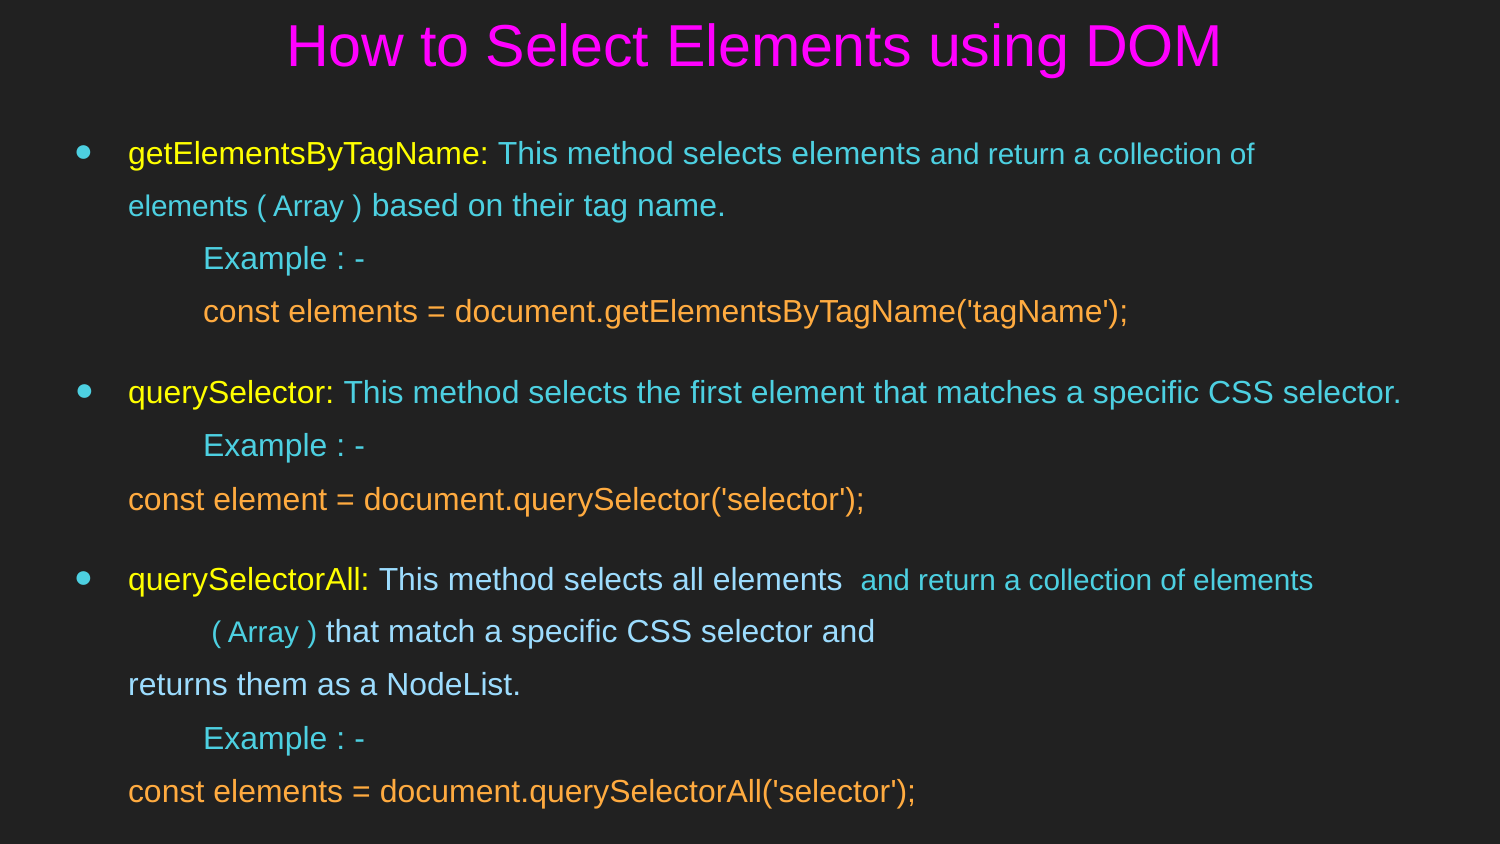

# How to Select Elements using DOM

getElementsByTagName: This method selects elements and return a collection of

elements ( Array ) based on their tag name.

	Example : -

	const elements = document.getElementsByTagName('tagName');

querySelector: This method selects the first element that matches a specific CSS selector.

	Example : -

const element = document.querySelector('selector');

querySelectorAll: This method selects all elements  and return a collection of elements

	 ( Array ) that match a specific CSS selector and

returns them as a NodeList.

	Example : -

const elements = document.querySelectorAll('selector');